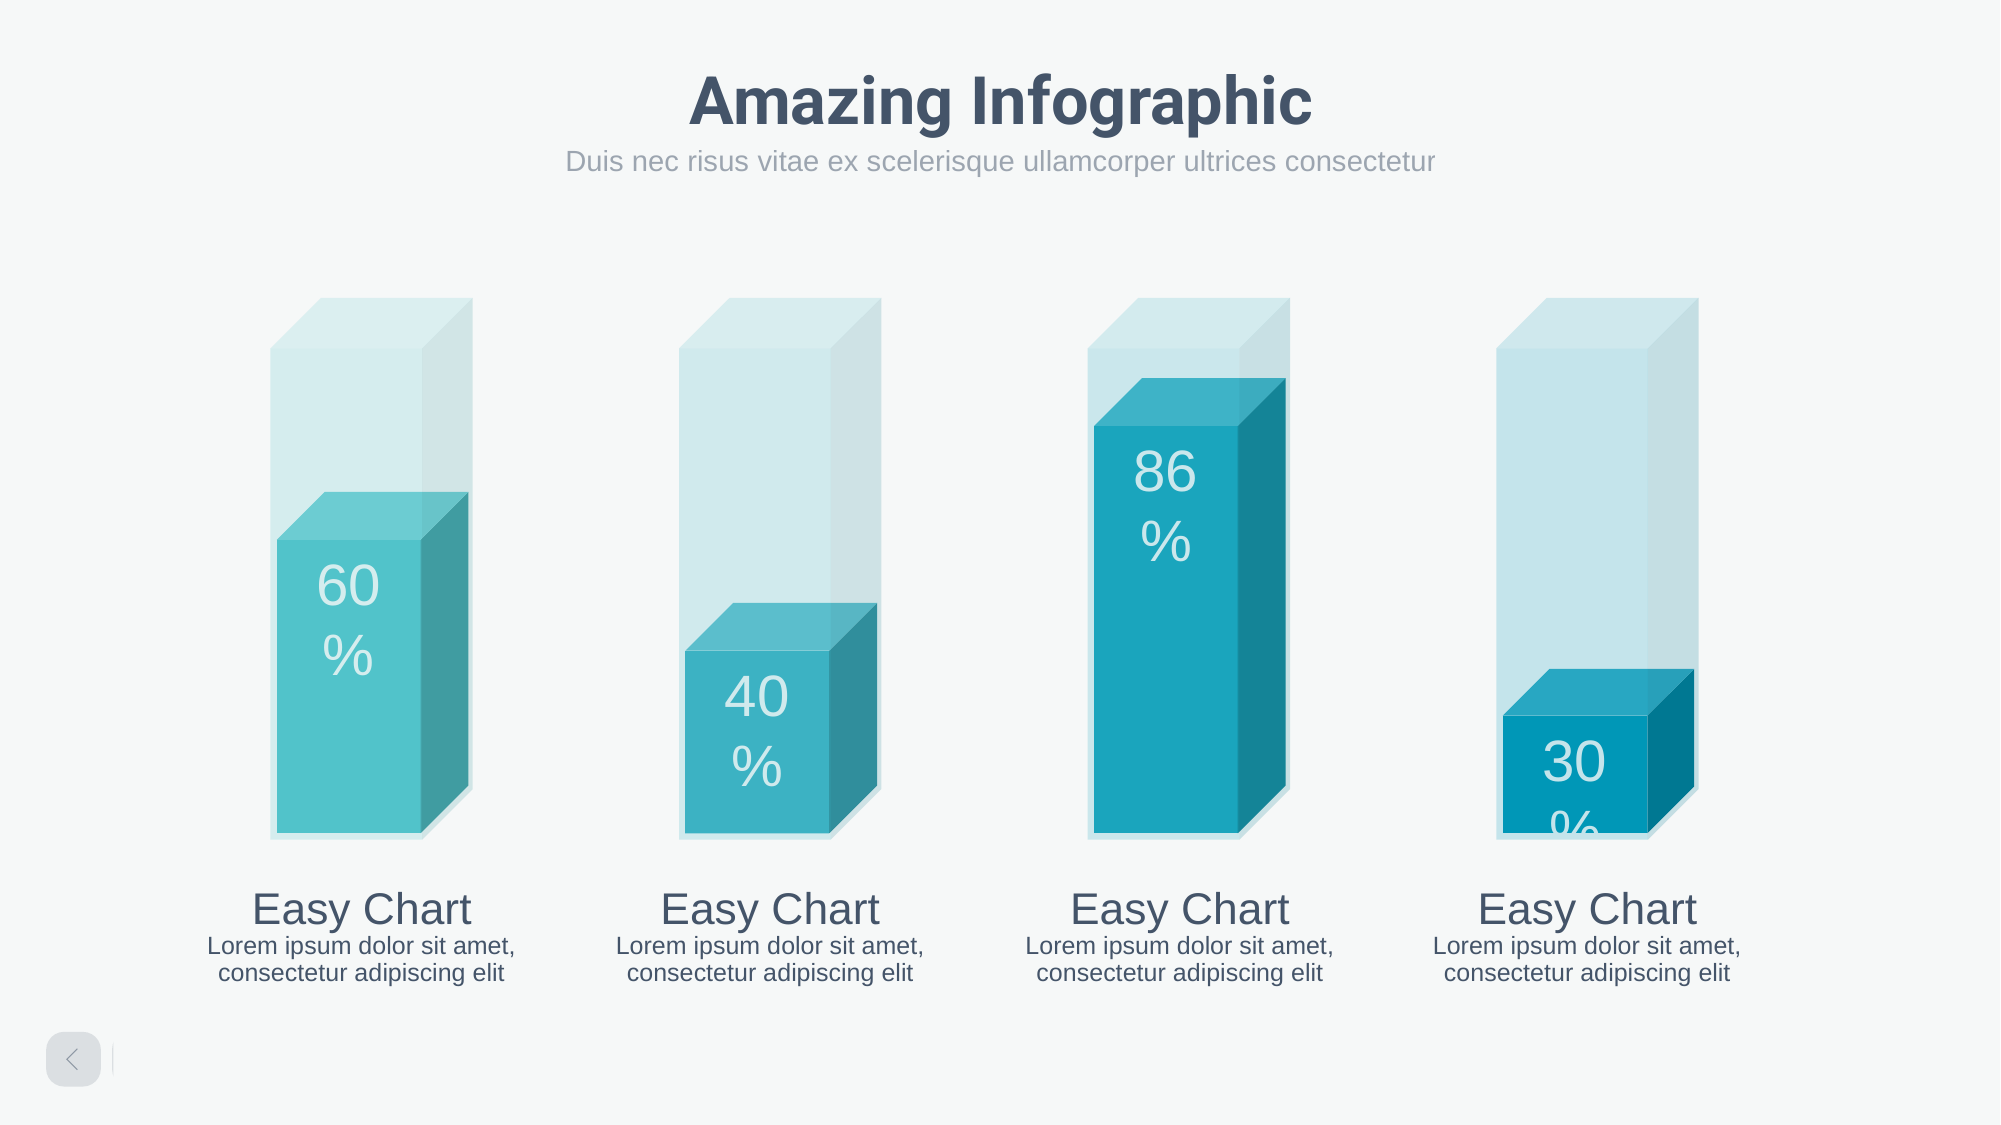

# Amazing Infographic
Duis nec risus vitae ex scelerisque ullamcorper ultrices consectetur

86%
60%
40%
30%

Easy Chart
Lorem ipsum dolor sit amet, consectetur adipiscing elit
Easy Chart
Lorem ipsum dolor sit amet, consectetur adipiscing elit
Easy Chart
Lorem ipsum dolor sit amet, consectetur adipiscing elit
Easy Chart
Lorem ipsum dolor sit amet, consectetur adipiscing elit